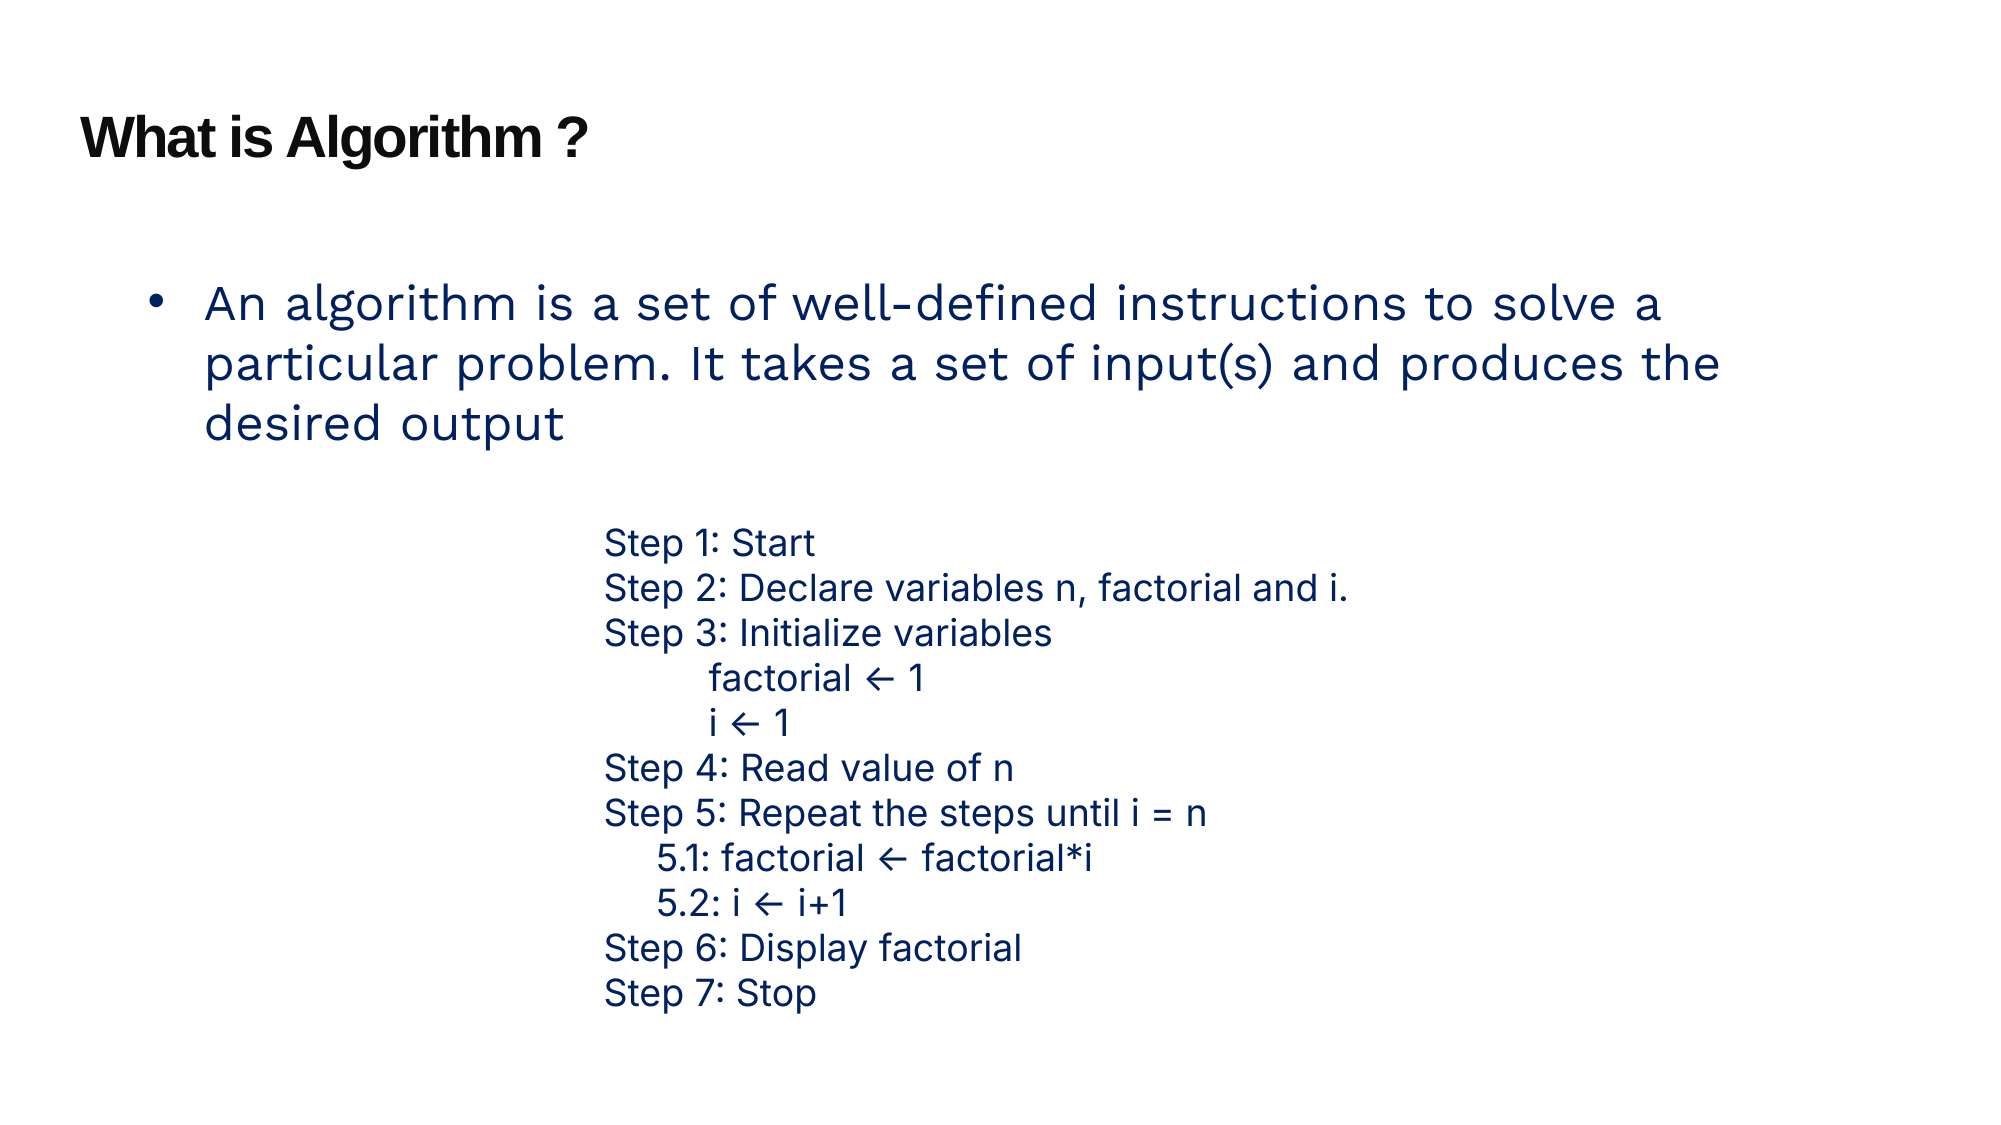

What is Algorithm ?
An algorithm is a set of well-defined instructions to solve a particular problem. It takes a set of input(s) and produces the desired output
Step 1: Start
Step 2: Declare variables n, factorial and i.
Step 3: Initialize variables
          factorial ← 1
          i ← 1
Step 4: Read value of n
Step 5: Repeat the steps until i = n
     5.1: factorial ← factorial*i
     5.2: i ← i+1
Step 6: Display factorial
Step 7: Stop